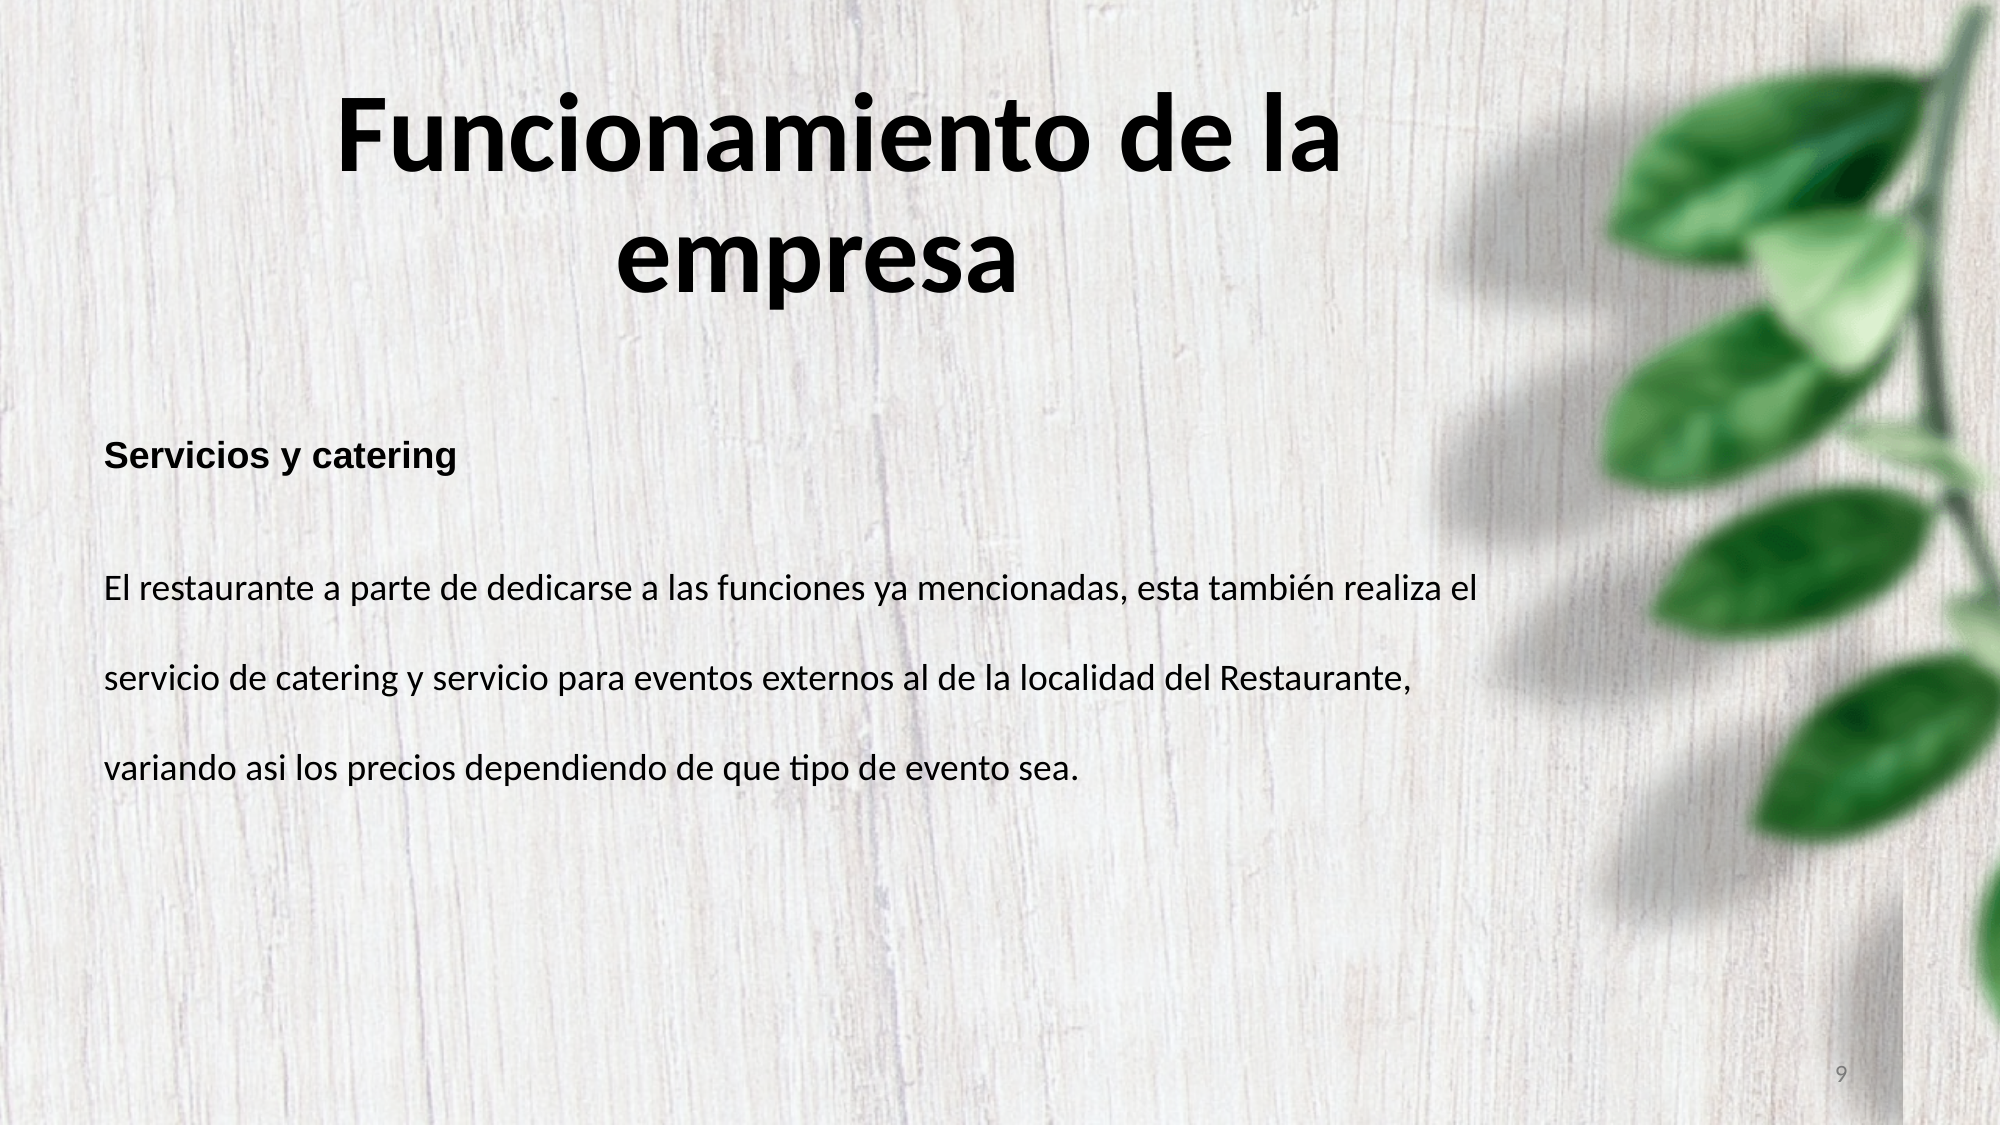

# Funcionamiento de la empresa
Servicios y catering
El restaurante a parte de dedicarse a las funciones ya mencionadas, esta también realiza el servicio de catering y servicio para eventos externos al de la localidad del Restaurante, variando asi los precios dependiendo de que tipo de evento sea.
9